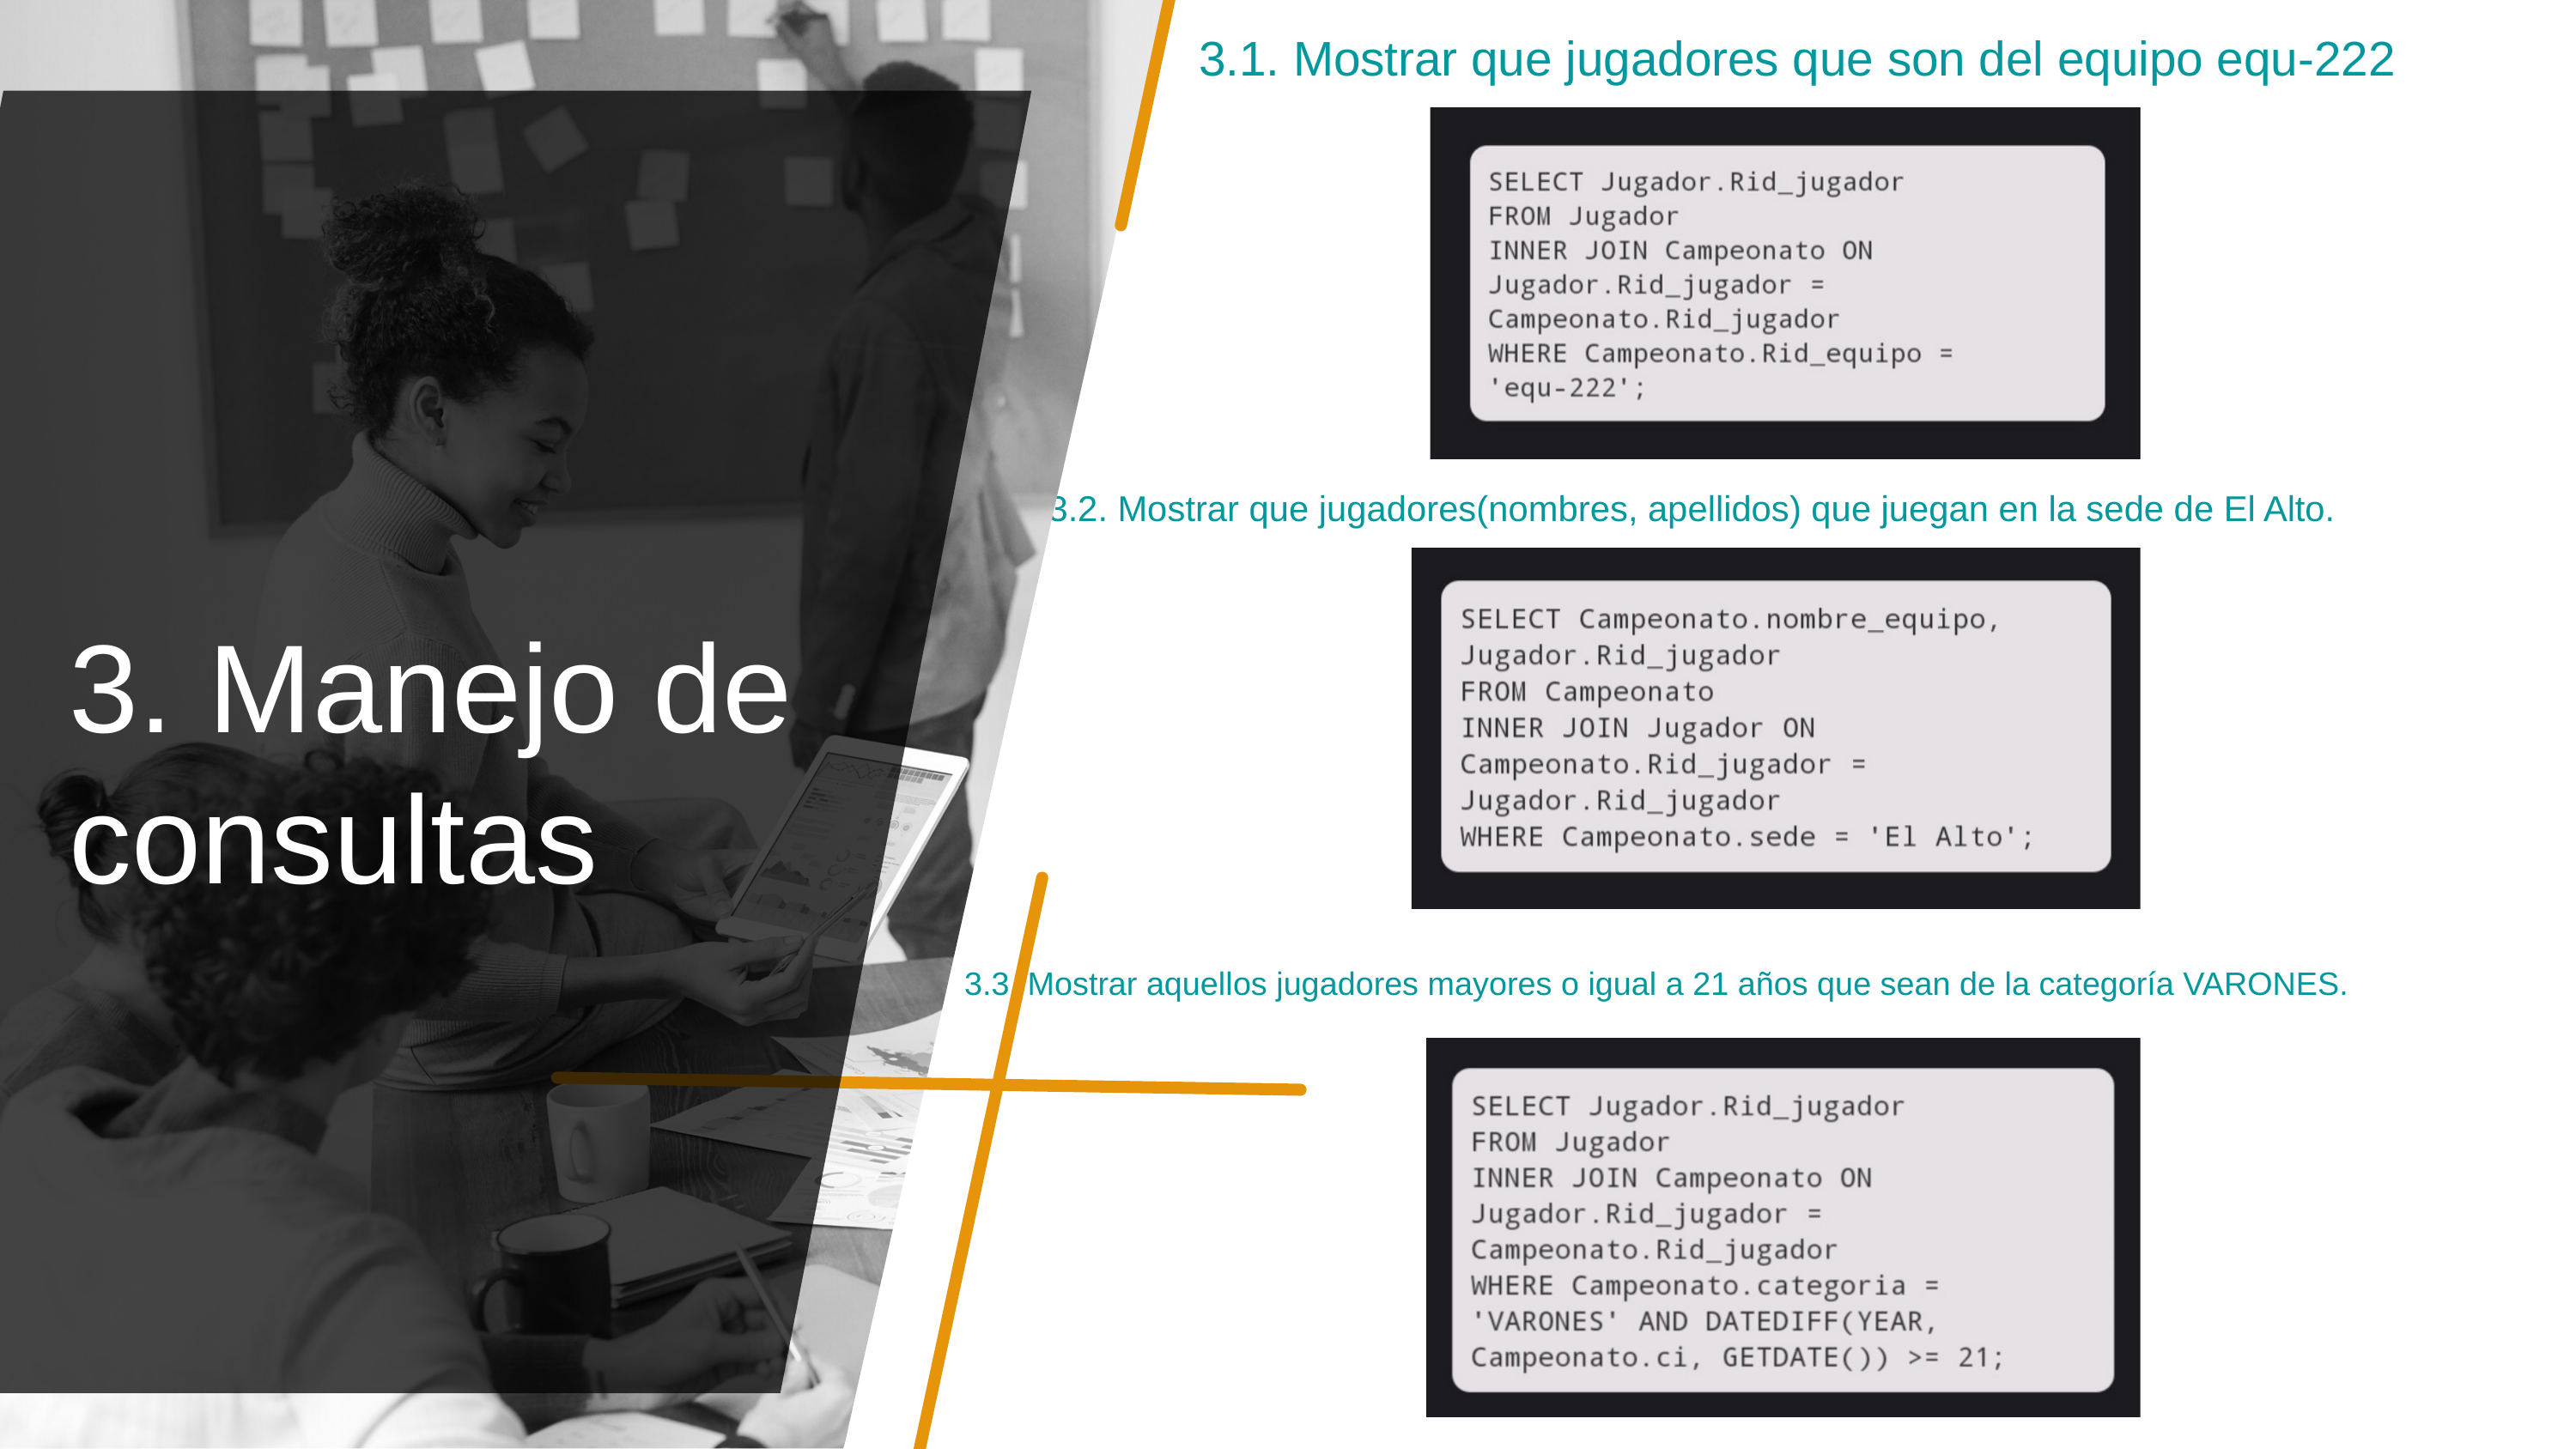

3.1. Mostrar que jugadores que son del equipo equ-222

3.2. Mostrar que jugadores(nombres, apellidos) que juegan en la sede de El Alto.

3. Manejo de consultas
3.3. Mostrar aquellos jugadores mayores o igual a 21 años que sean de la categoría VARONES.